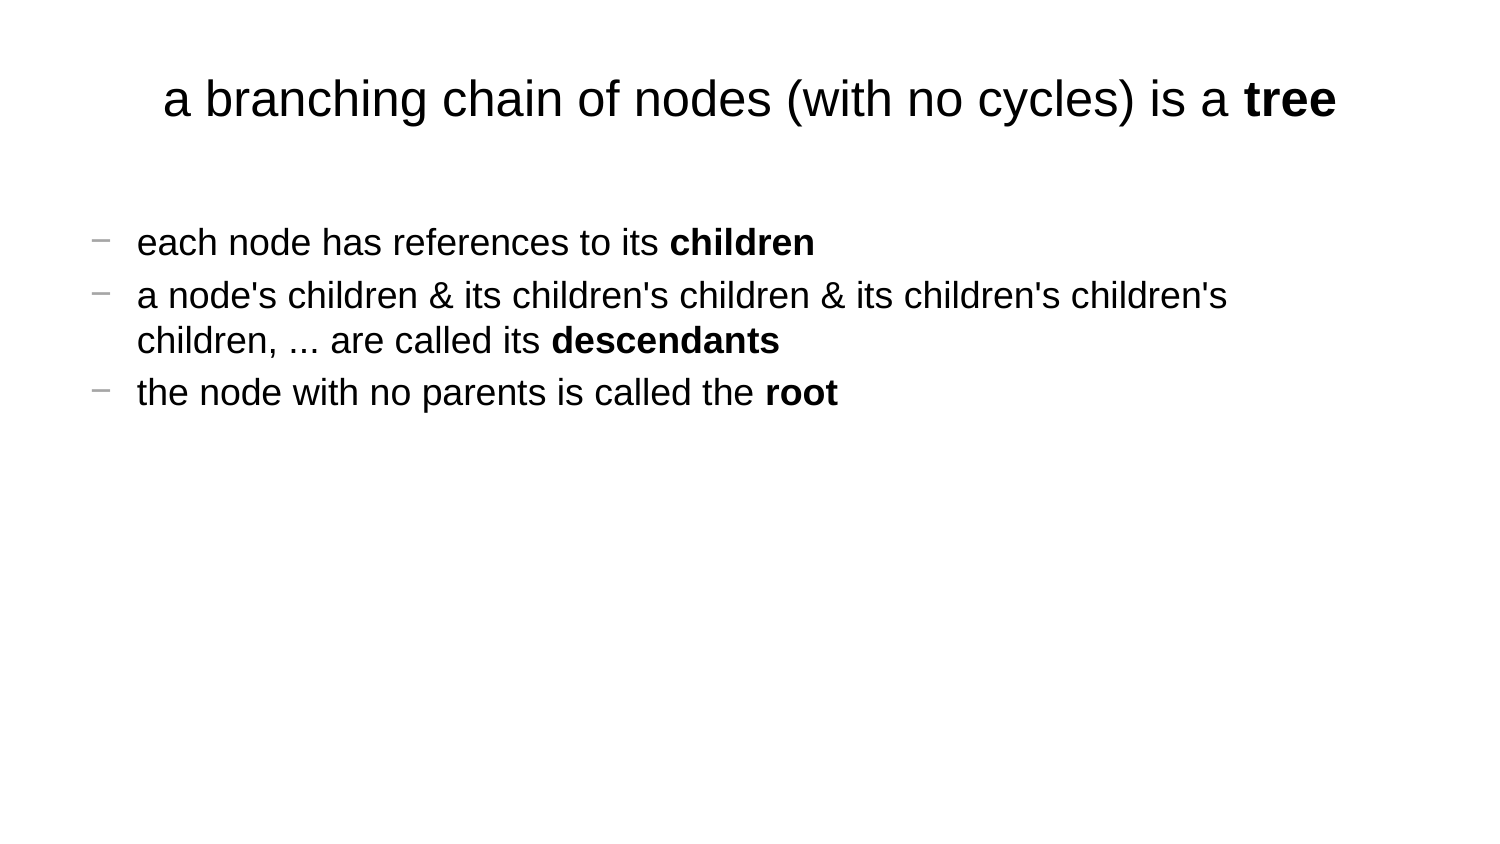

# a branching chain of nodes (with no cycles) is a tree

each node has references to its children
a node's children & its children's children & its children's children's children, ... are called its descendants
the node with no parents is called the root